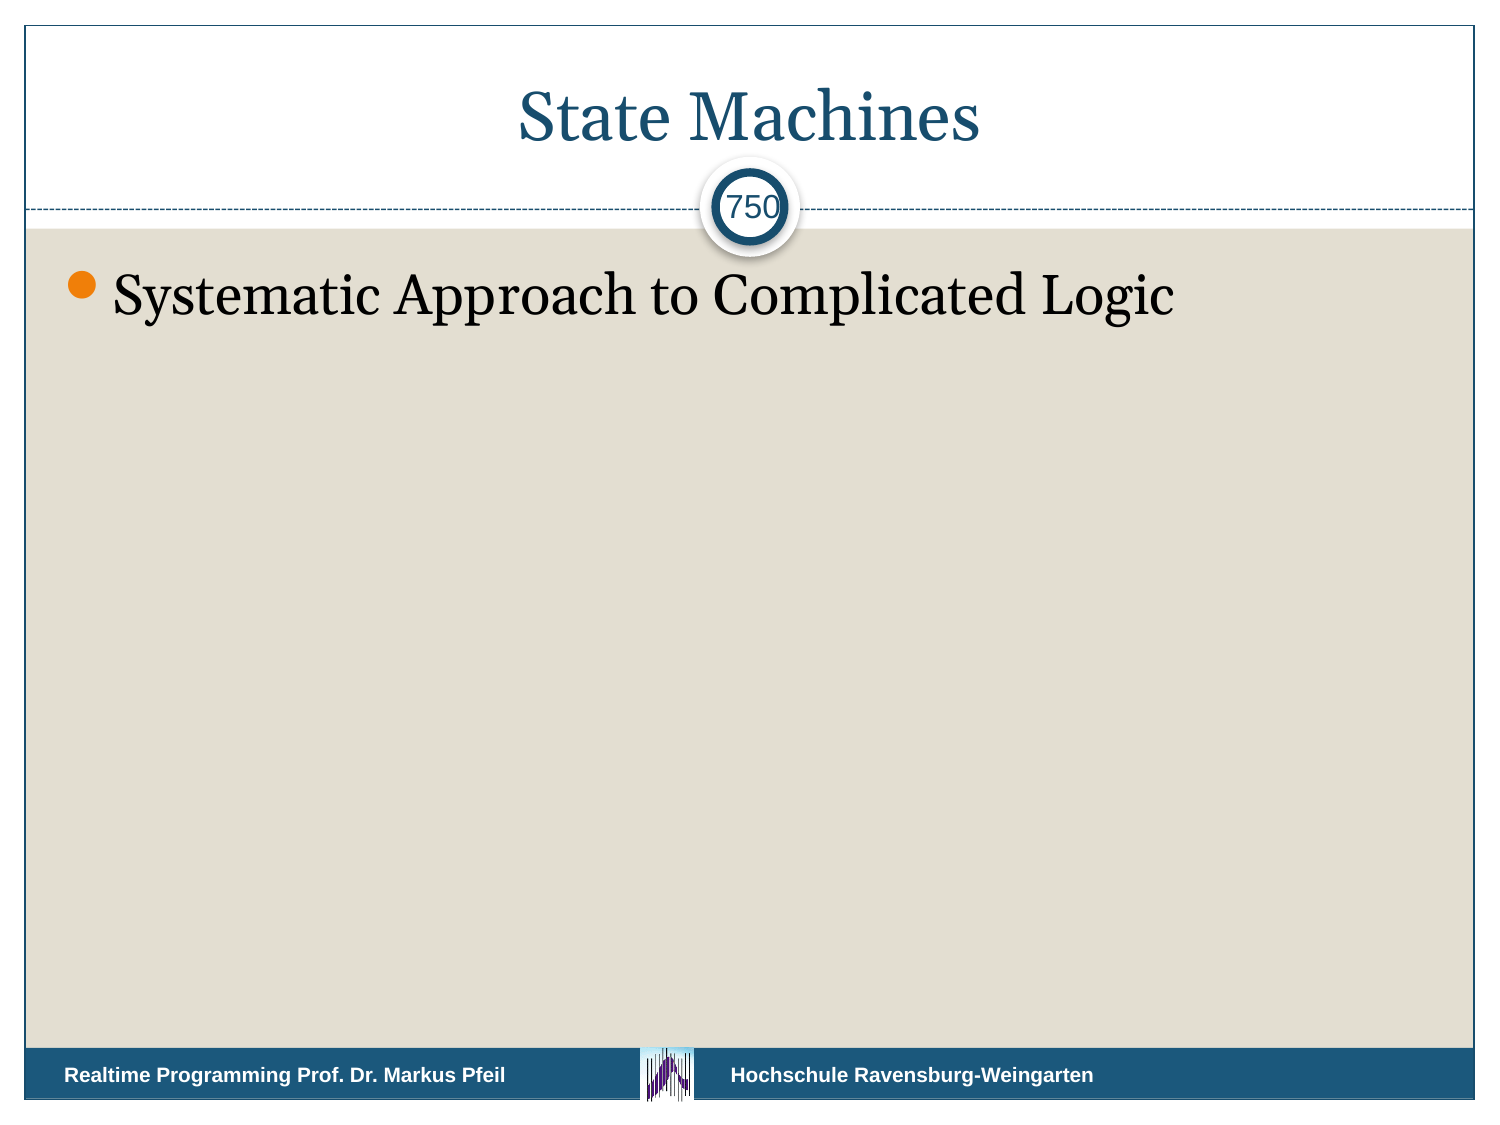

# State Machines
750
Systematic Approach to Complicated Logic
Realtime Programming Prof. Dr. Markus Pfeil